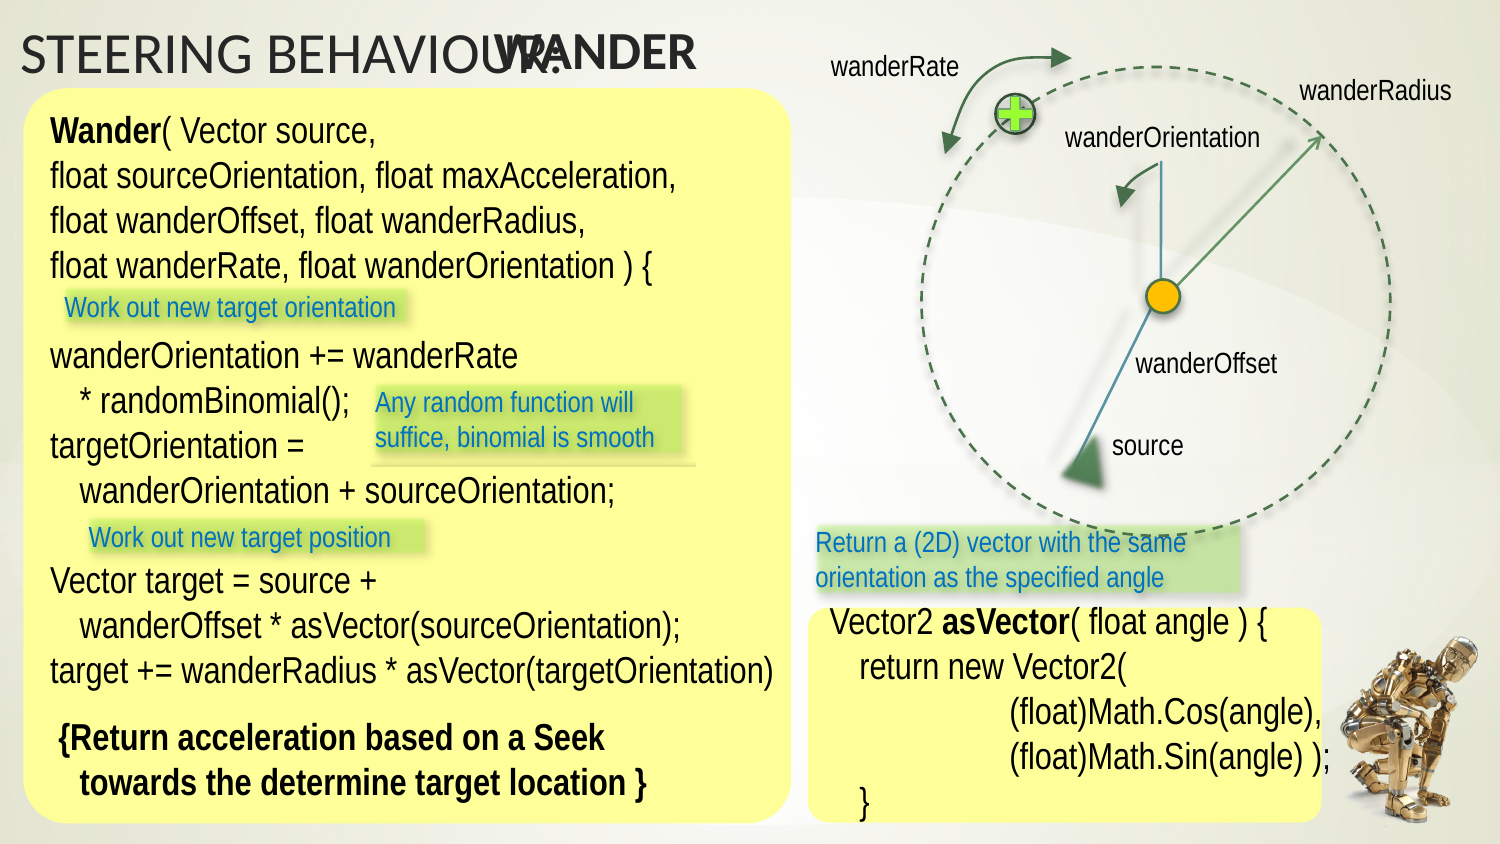

Wander
wanderRate

wanderRadius

wanderOrientation

wanderOffset

source

Wander( Vector source,
float sourceOrientation, float maxAcceleration,
float wanderOffset, float wanderRadius,
float wanderRate, float wanderOrientation ) {

wanderOrientation += wanderRate
	* randomBinomial();
targetOrientation =
	wanderOrientation + sourceOrientation;

Vector target = source +
	wanderOffset * asVector(sourceOrientation);
target += wanderRadius * asVector(targetOrientation)

 {Return acceleration based on a Seek
	towards the determine target location }

Work out new target orientation
Any random function will suffice, binomial is smooth
Work out new target position
Return a (2D) vector with the same orientation as the specified angle

Vector2 asVector( float angle ) {
	return new Vector2(
		(float)Math.Cos(angle),
		(float)Math.Sin(angle) ); }